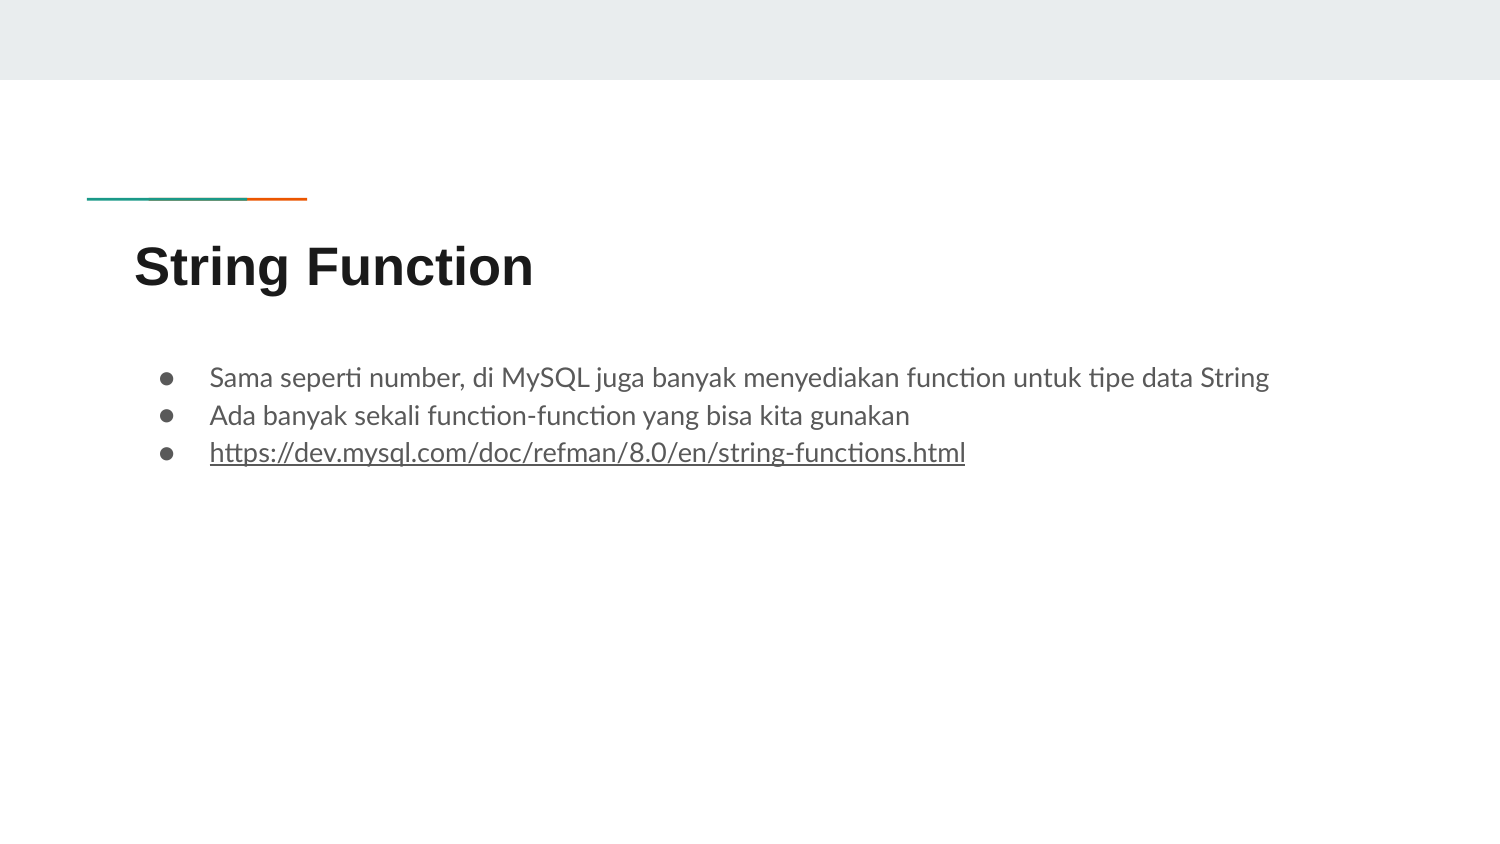

# String Function
Sama seperti number, di MySQL juga banyak menyediakan function untuk tipe data String
Ada banyak sekali function-function yang bisa kita gunakan
https://dev.mysql.com/doc/refman/8.0/en/string-functions.html